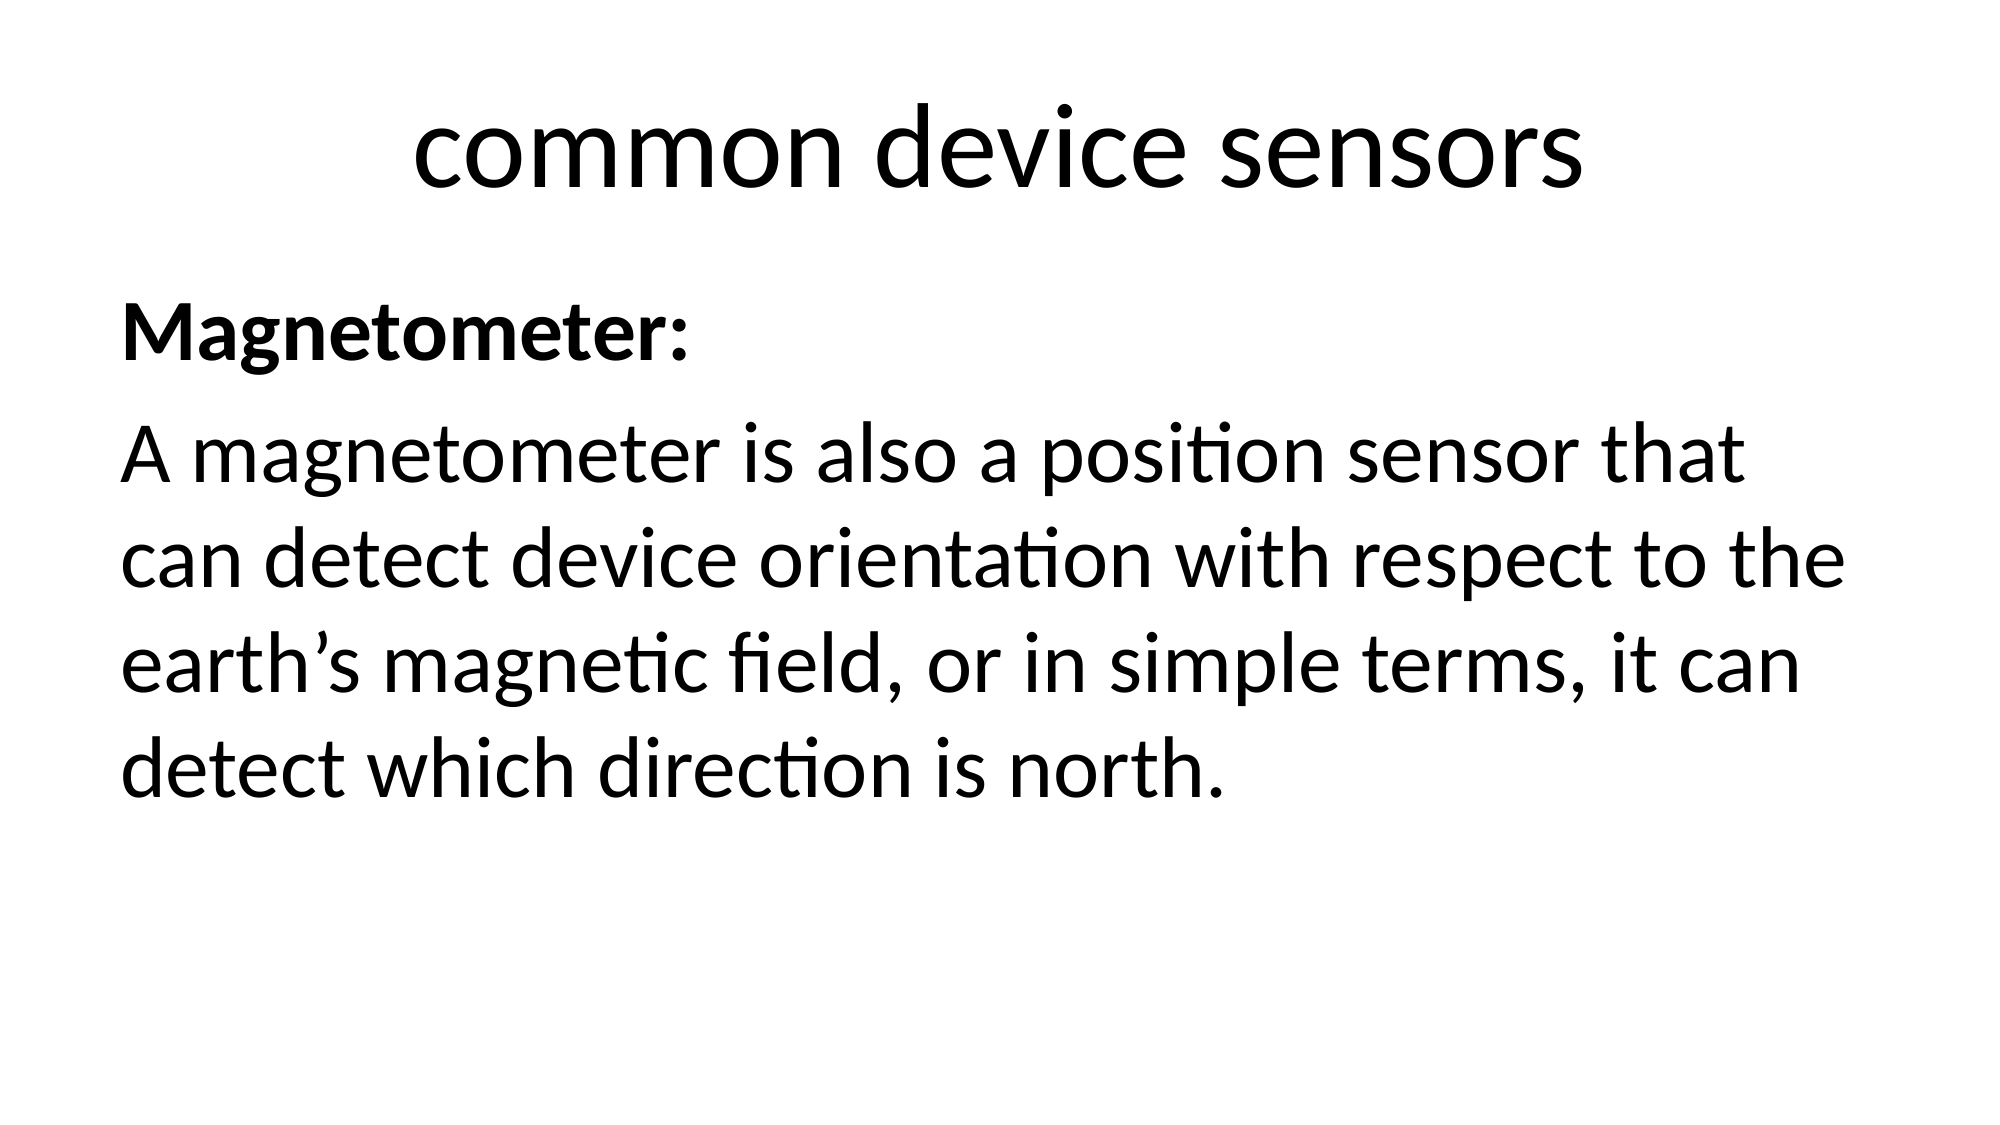

# common device sensors
Magnetometer:
A magnetometer is also a position sensor that can detect device orientation with respect to the earth’s magnetic field, or in simple terms, it can detect which direction is north.